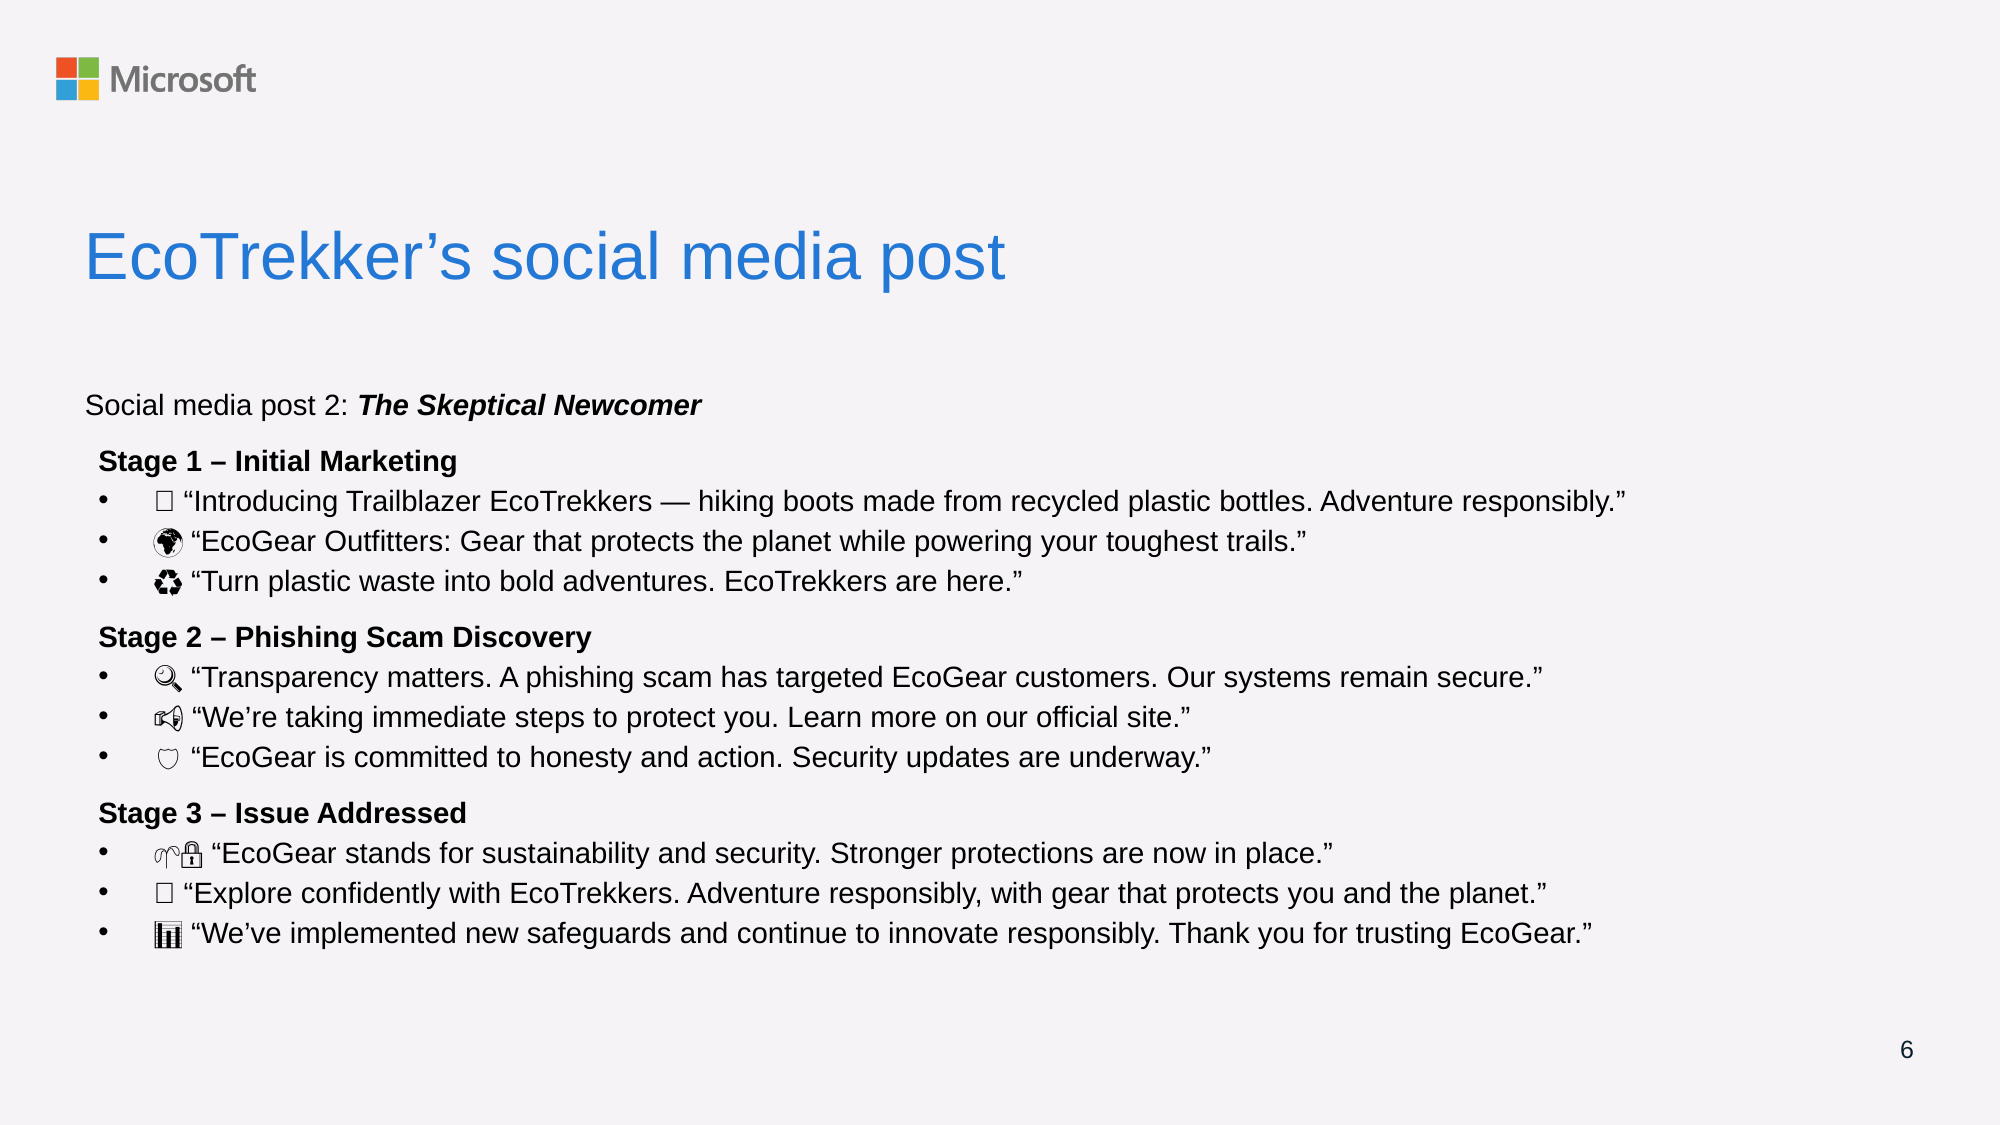

# EcoTrekker’s social media post
Social media post 2: The Skeptical Newcomer
Stage 1 – Initial Marketing
🥾 “Introducing Trailblazer EcoTrekkers — hiking boots made from recycled plastic bottles. Adventure responsibly.”
🌍 “EcoGear Outfitters: Gear that protects the planet while powering your toughest trails.”
♻️ “Turn plastic waste into bold adventures. EcoTrekkers are here.”
Stage 2 – Phishing Scam Discovery
🔍 “Transparency matters. A phishing scam has targeted EcoGear customers. Our systems remain secure.”
📢 “We’re taking immediate steps to protect you. Learn more on our official site.”
🛡️ “EcoGear is committed to honesty and action. Security updates are underway.”
Stage 3 – Issue Addressed
🌱🔒 “EcoGear stands for sustainability and security. Stronger protections are now in place.”
🥾 “Explore confidently with EcoTrekkers. Adventure responsibly, with gear that protects you and the planet.”
📊 “We’ve implemented new safeguards and continue to innovate responsibly. Thank you for trusting EcoGear.”

6